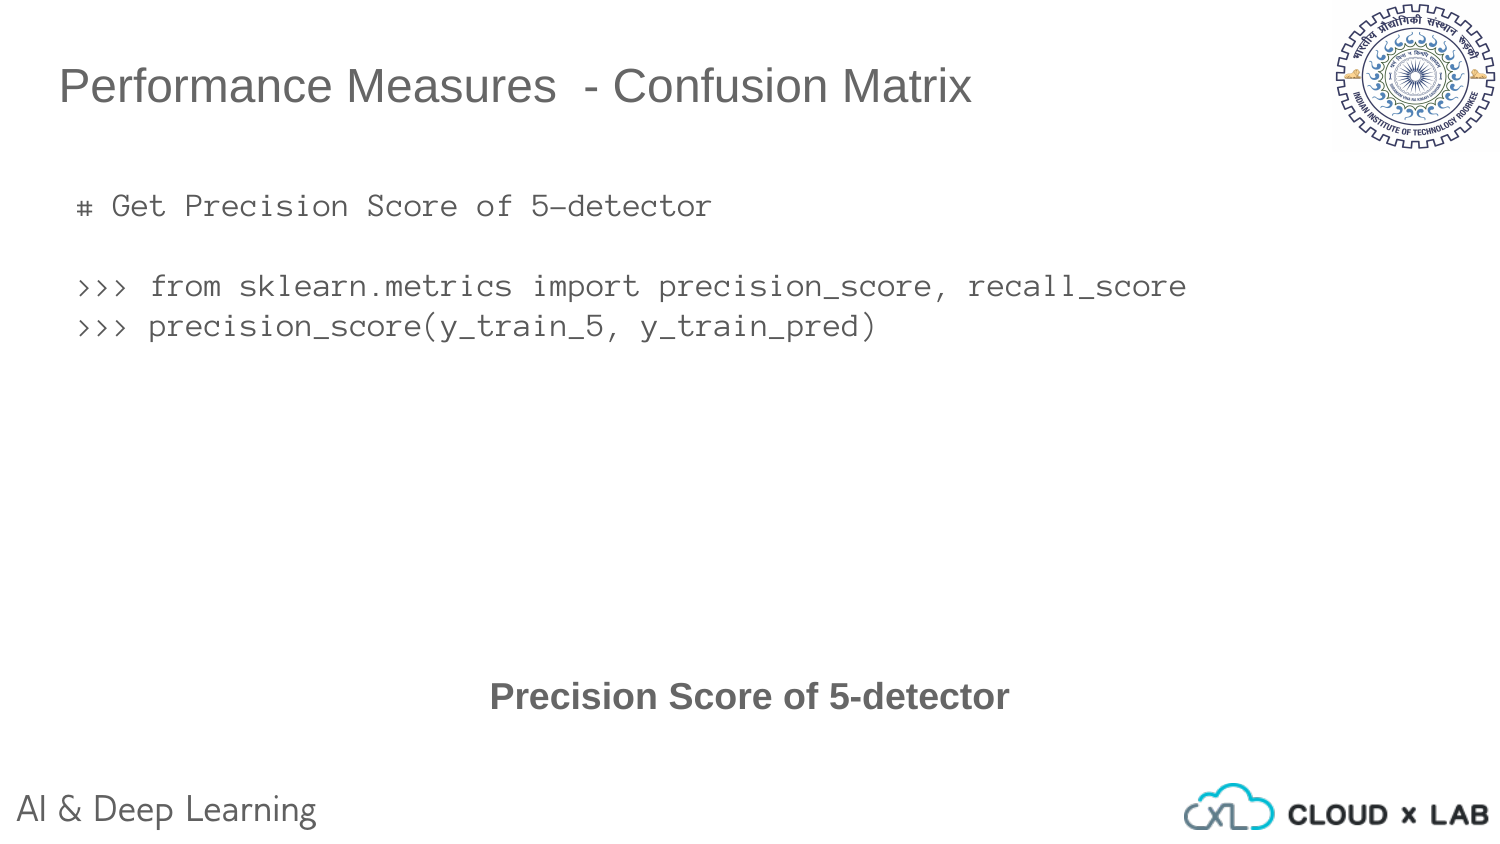

Performance Measures  - Confusion Matrix
# Get Precision Score of 5-detector

>>> from sklearn.metrics import precision_score, recall_score
>>> precision_score(y_train_5, y_train_pred)

Precision Score of 5-detector